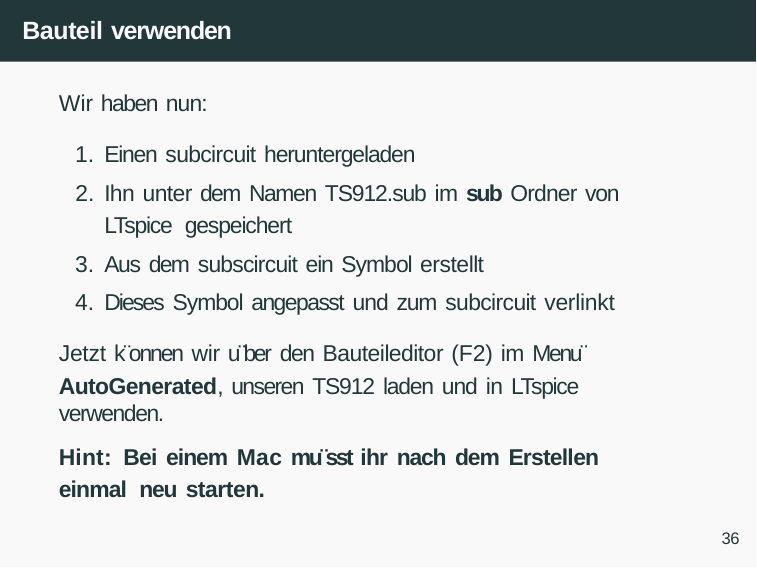

# Bauteil verwenden
Wir haben nun:

Einen subcircuit heruntergeladen
Ihn unter dem Namen TS912.sub im sub Ordner von LTspice  gespeichert
Aus dem subscircuit ein Symbol erstellt
Dieses Symbol angepasst und zum subcircuit verlinkt

Jetzt k¨onnen wir u¨ber den Bauteileditor (F2) im Menu¨
AutoGenerated, unseren TS912 laden und in LTspice verwenden.
Hint: Bei einem Mac mu¨sst ihr nach dem Erstellen einmal  neu starten.
36